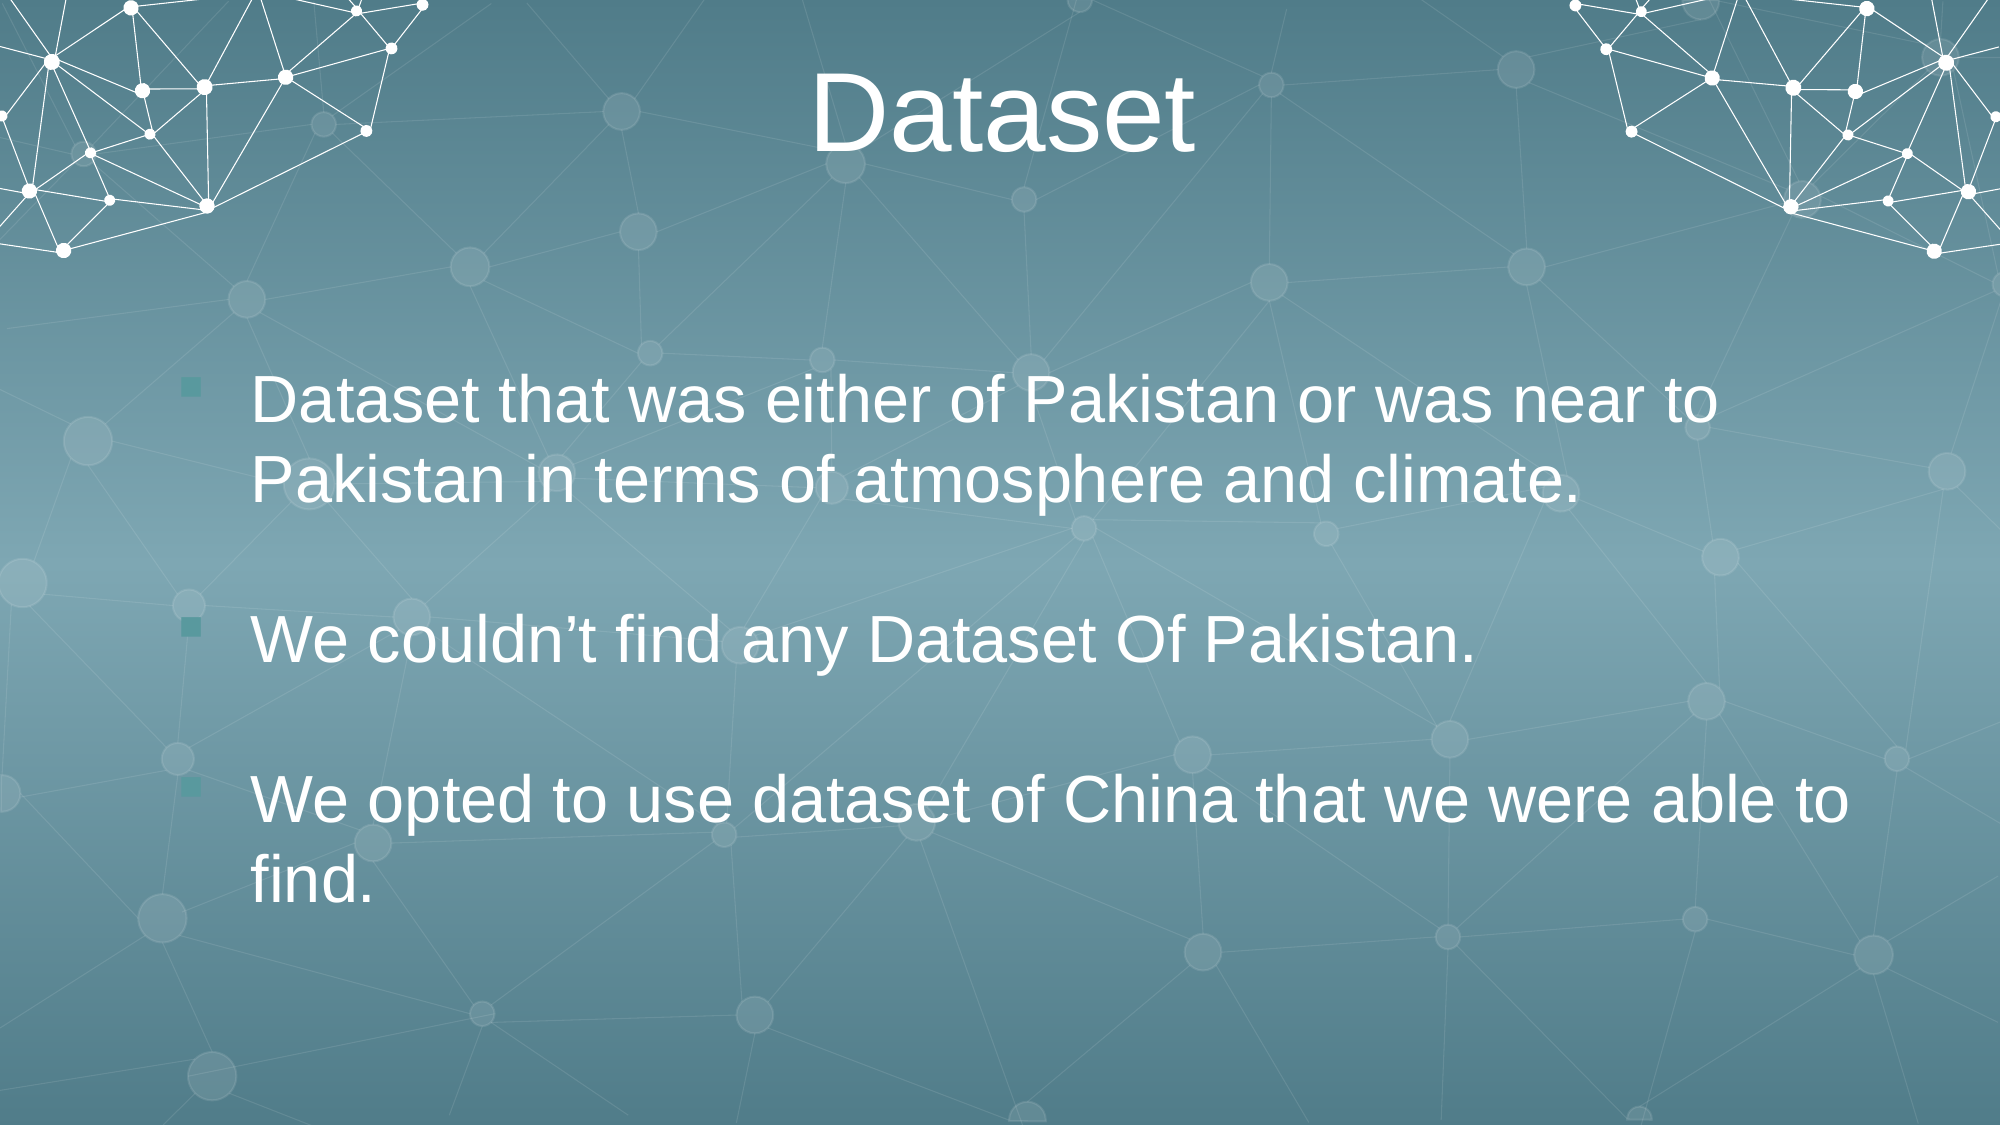

Dataset
Dataset that was either of Pakistan or was near to Pakistan in terms of atmosphere and climate.

We couldn’t find any Dataset Of Pakistan.

We opted to use dataset of China that we were able to find.